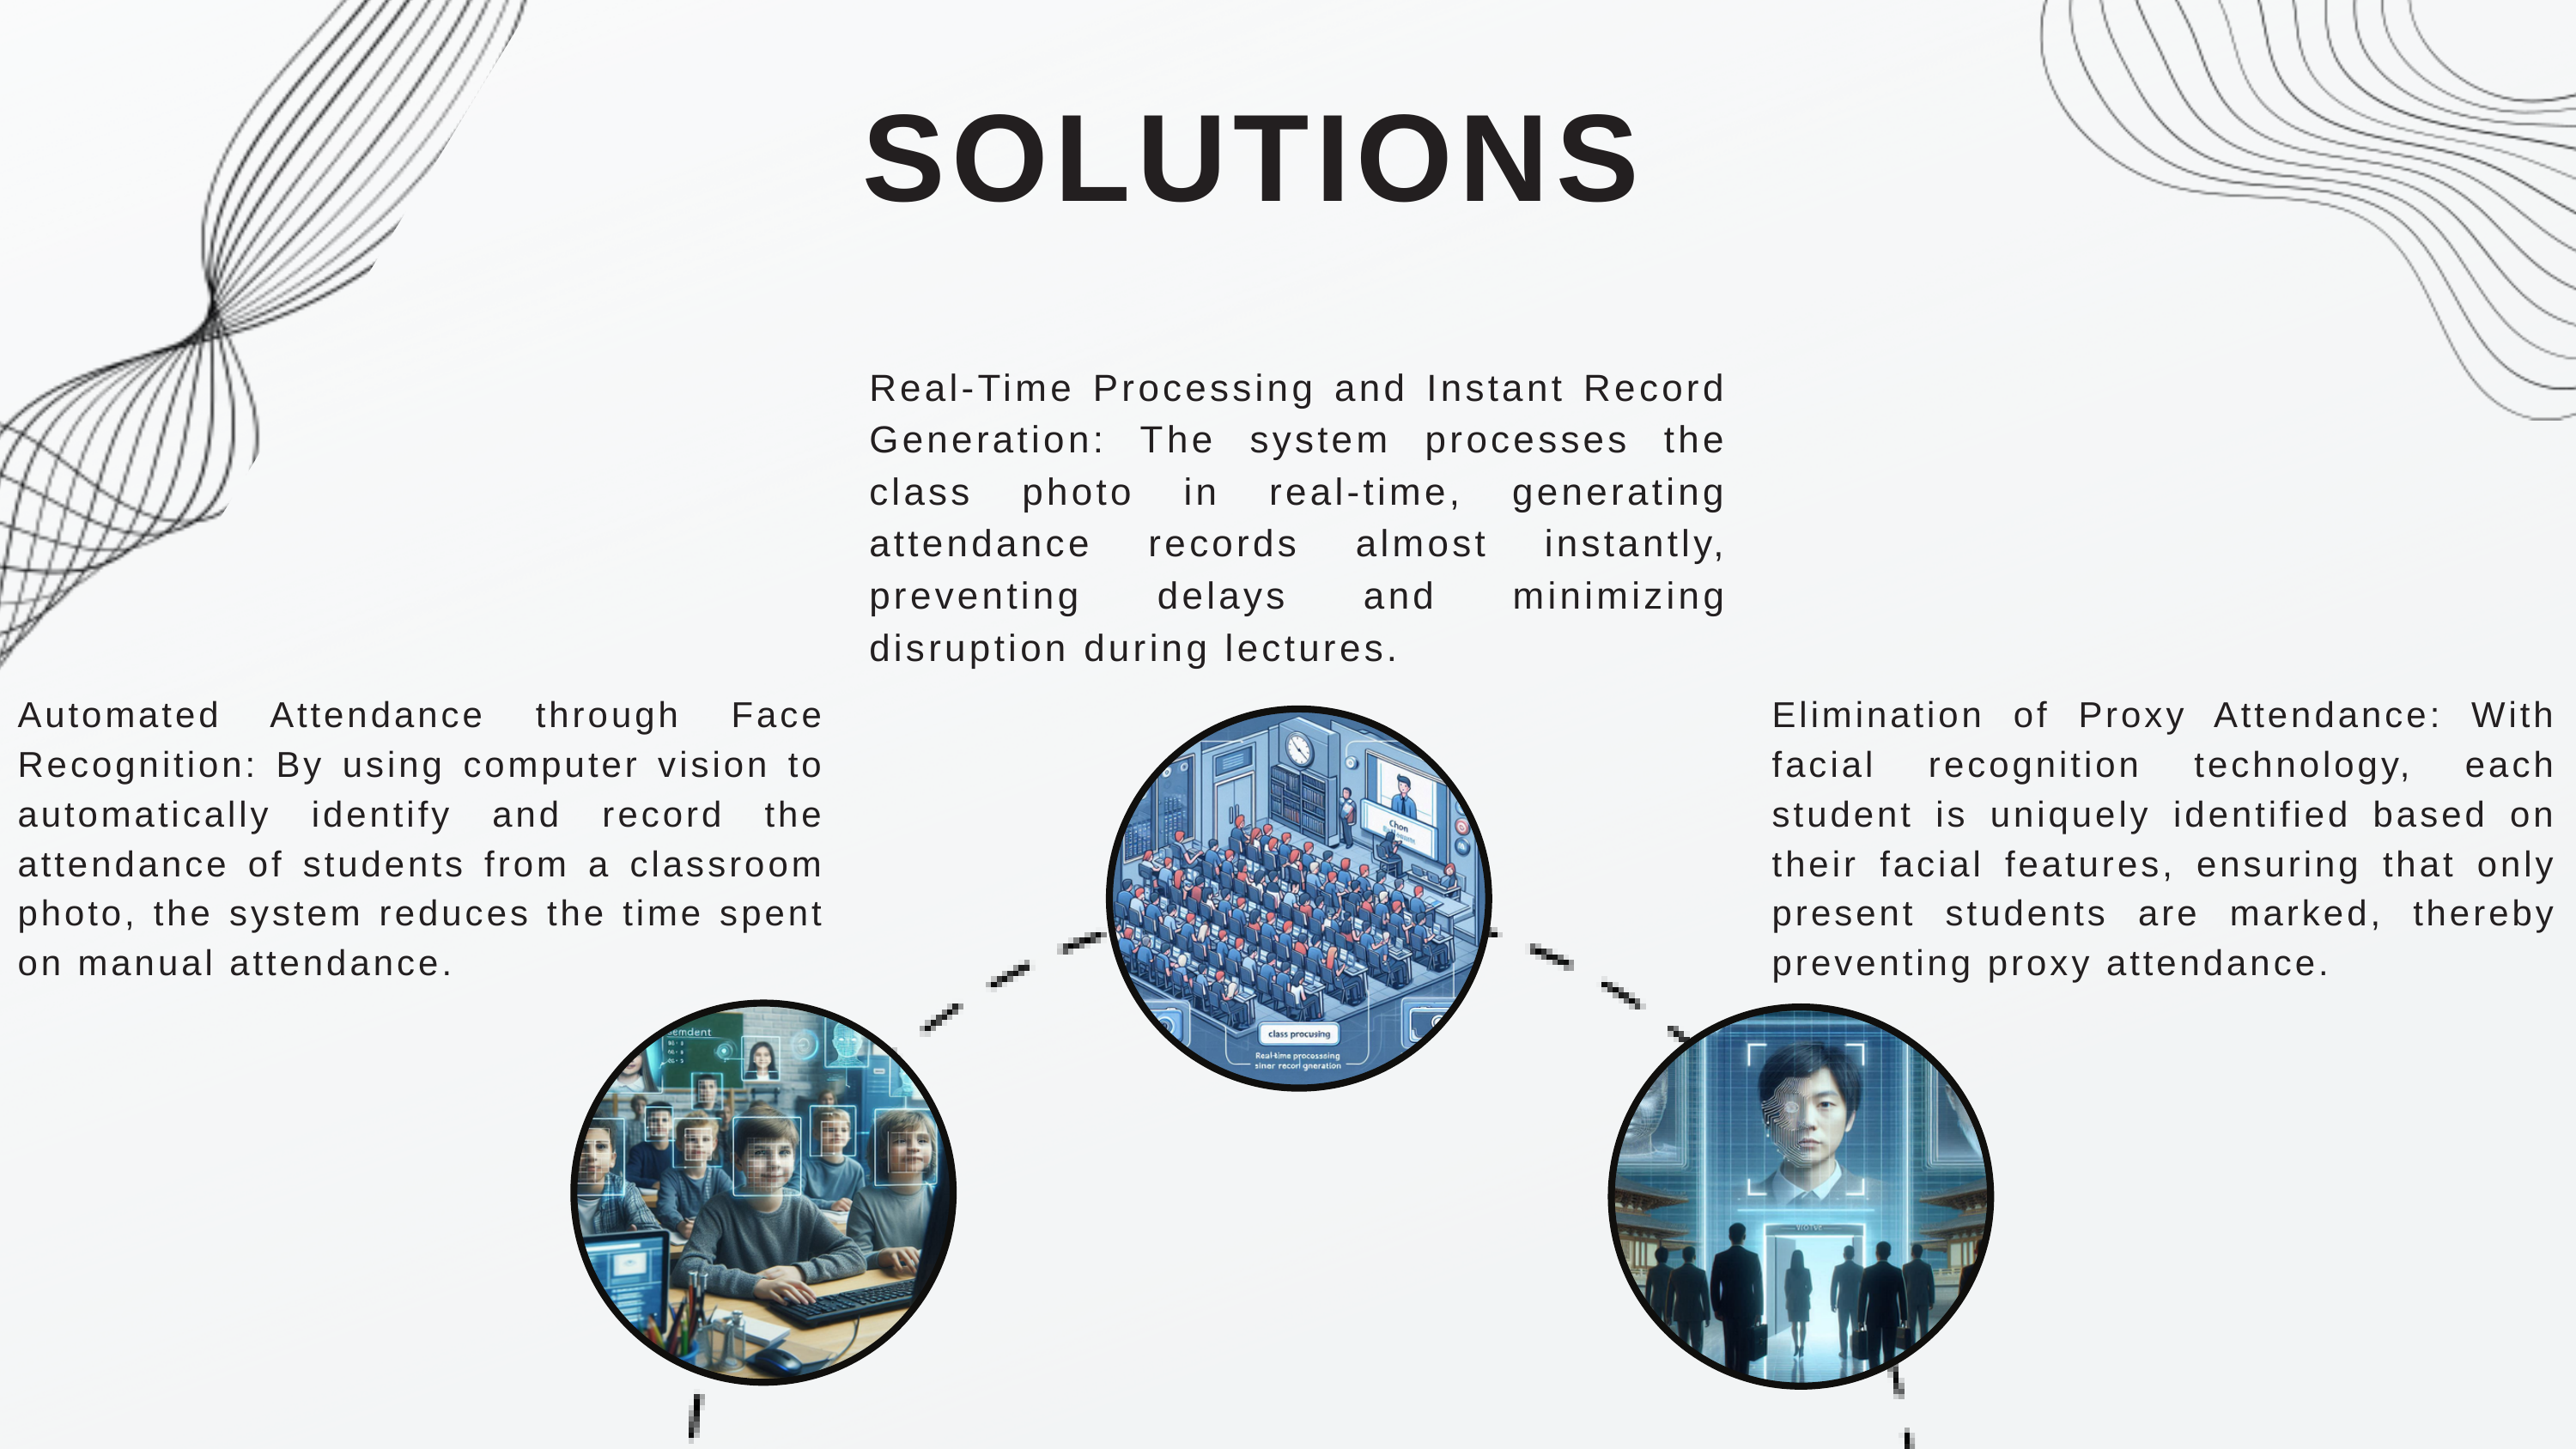

SOLUTIONS
Real-Time Processing and Instant Record Generation: The system processes the class photo in real-time, generating attendance records almost instantly, preventing delays and minimizing disruption during lectures.
Automated Attendance through Face Recognition: By using computer vision to automatically identify and record the attendance of students from a classroom photo, the system reduces the time spent on manual attendance.
Elimination of Proxy Attendance: With facial recognition technology, each student is uniquely identified based on their facial features, ensuring that only present students are marked, thereby preventing proxy attendance.